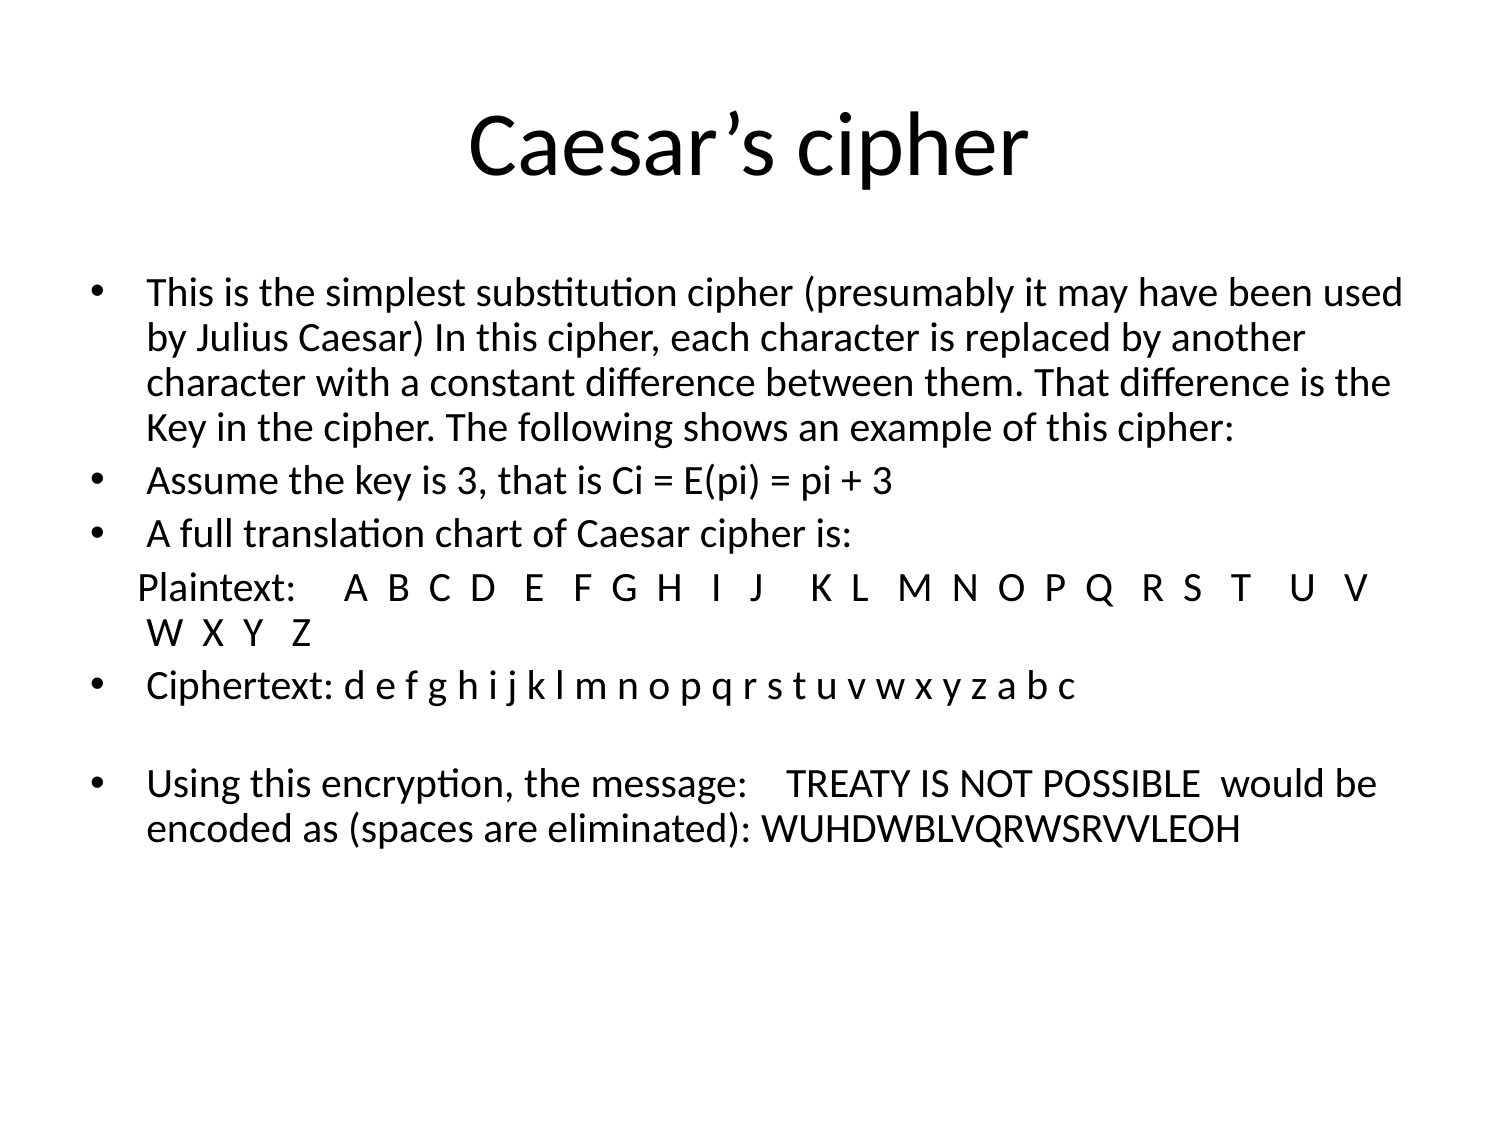

# Caesar’s cipher
This is the simplest substitution cipher (presumably it may have been used by Julius Caesar) In this cipher, each character is replaced by another character with a constant difference between them. That difference is the Key in the cipher. The following shows an example of this cipher:
Assume the key is 3, that is Ci = E(pi) = pi + 3
A full translation chart of Caesar cipher is:
     Plaintext:     A  B  C  D   E   F  G  H   I   J     K  L   M  N  O  P  Q   R  S   T    U   V  W  X  Y   Z
Ciphertext: d e f g h i j k l m n o p q r s t u v w x y z a b c
Using this encryption, the message:    TREATY IS NOT POSSIBLE  would be encoded as (spaces are eliminated): WUHDWBLVQRWSRVVLEOH